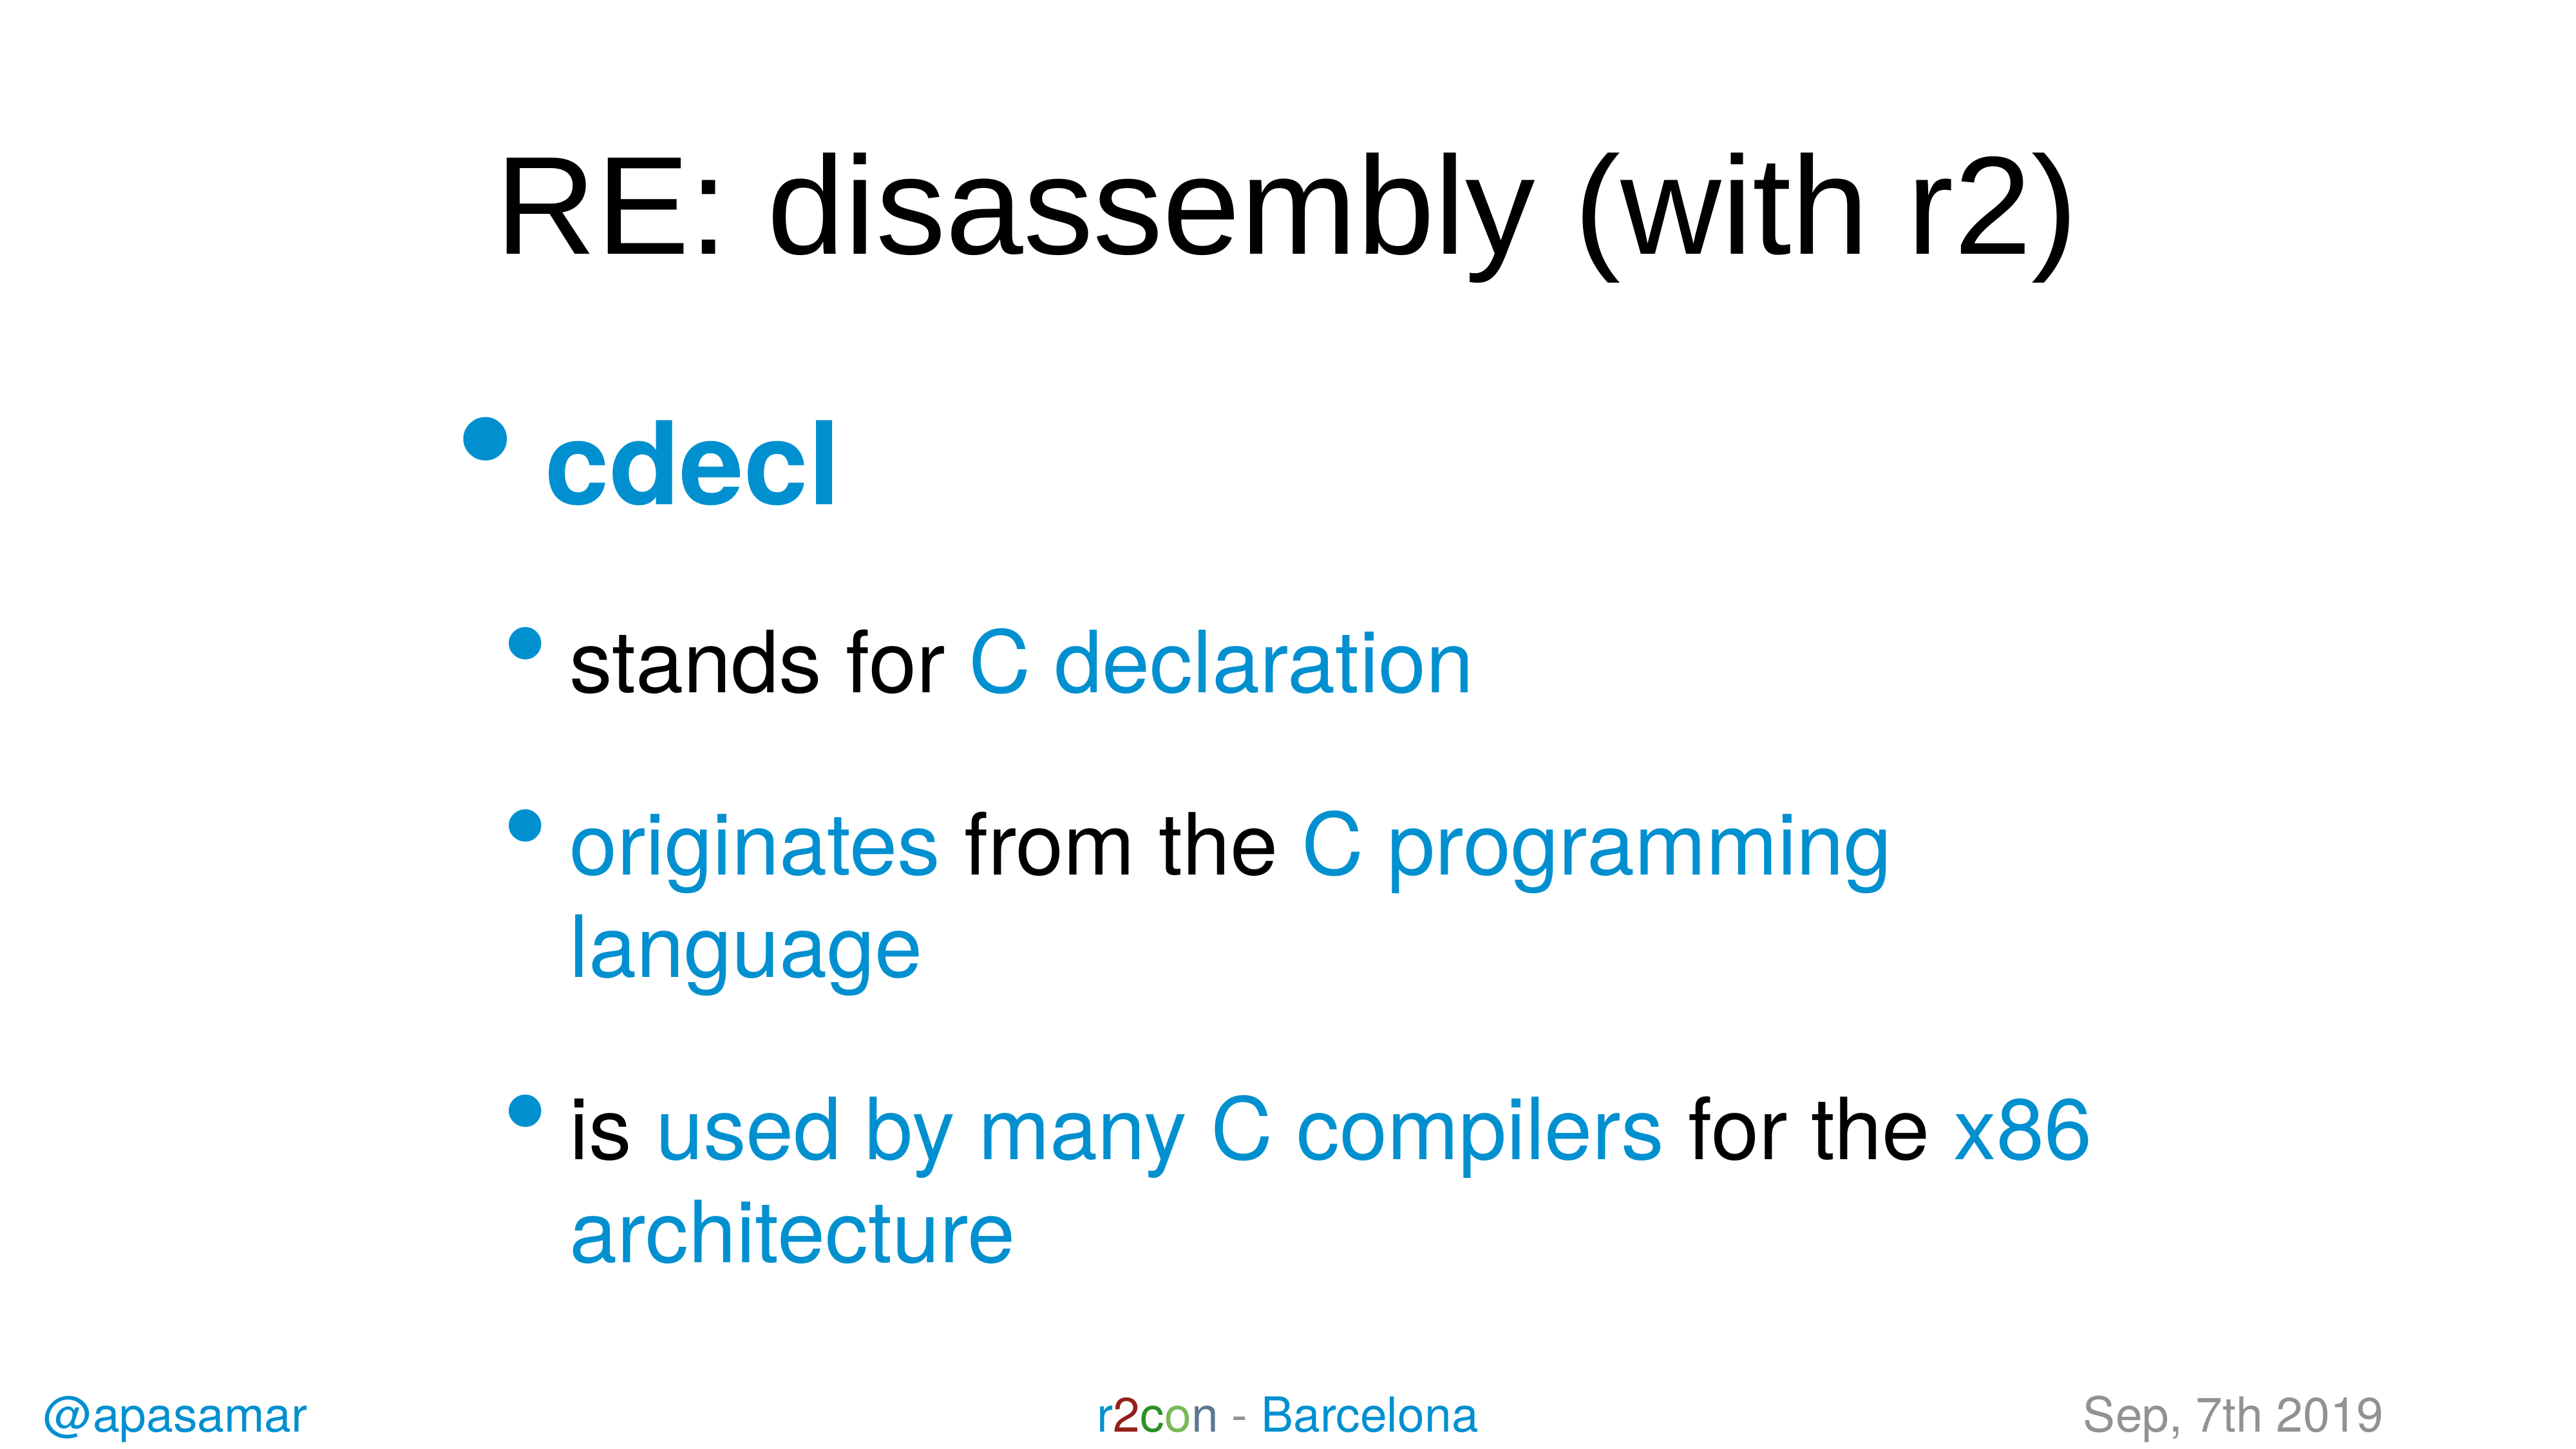

# RE: disassembly (with r2)
cdecl
stands for C declaration
originates from the C programming language
is used by many C compilers for the x86 architecture
56